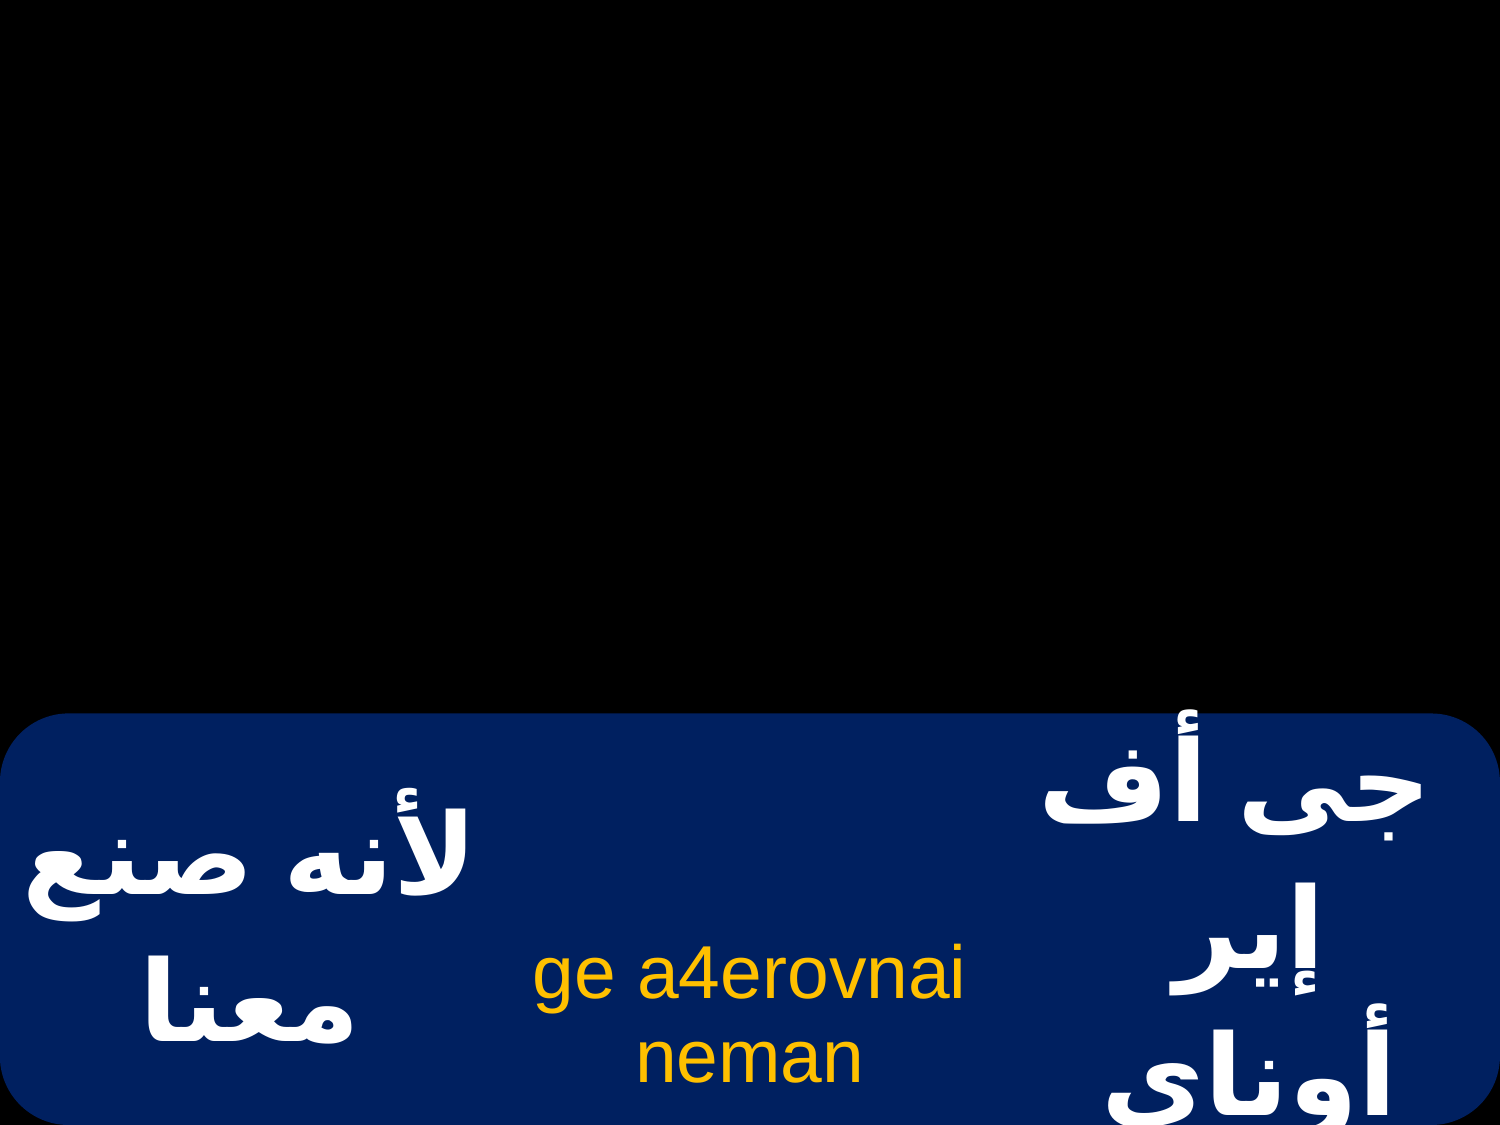

| لأنه صنع معنا رحمة | ge a4erovnai neman | جى أف إير أوناي نيمان |
| --- | --- | --- |